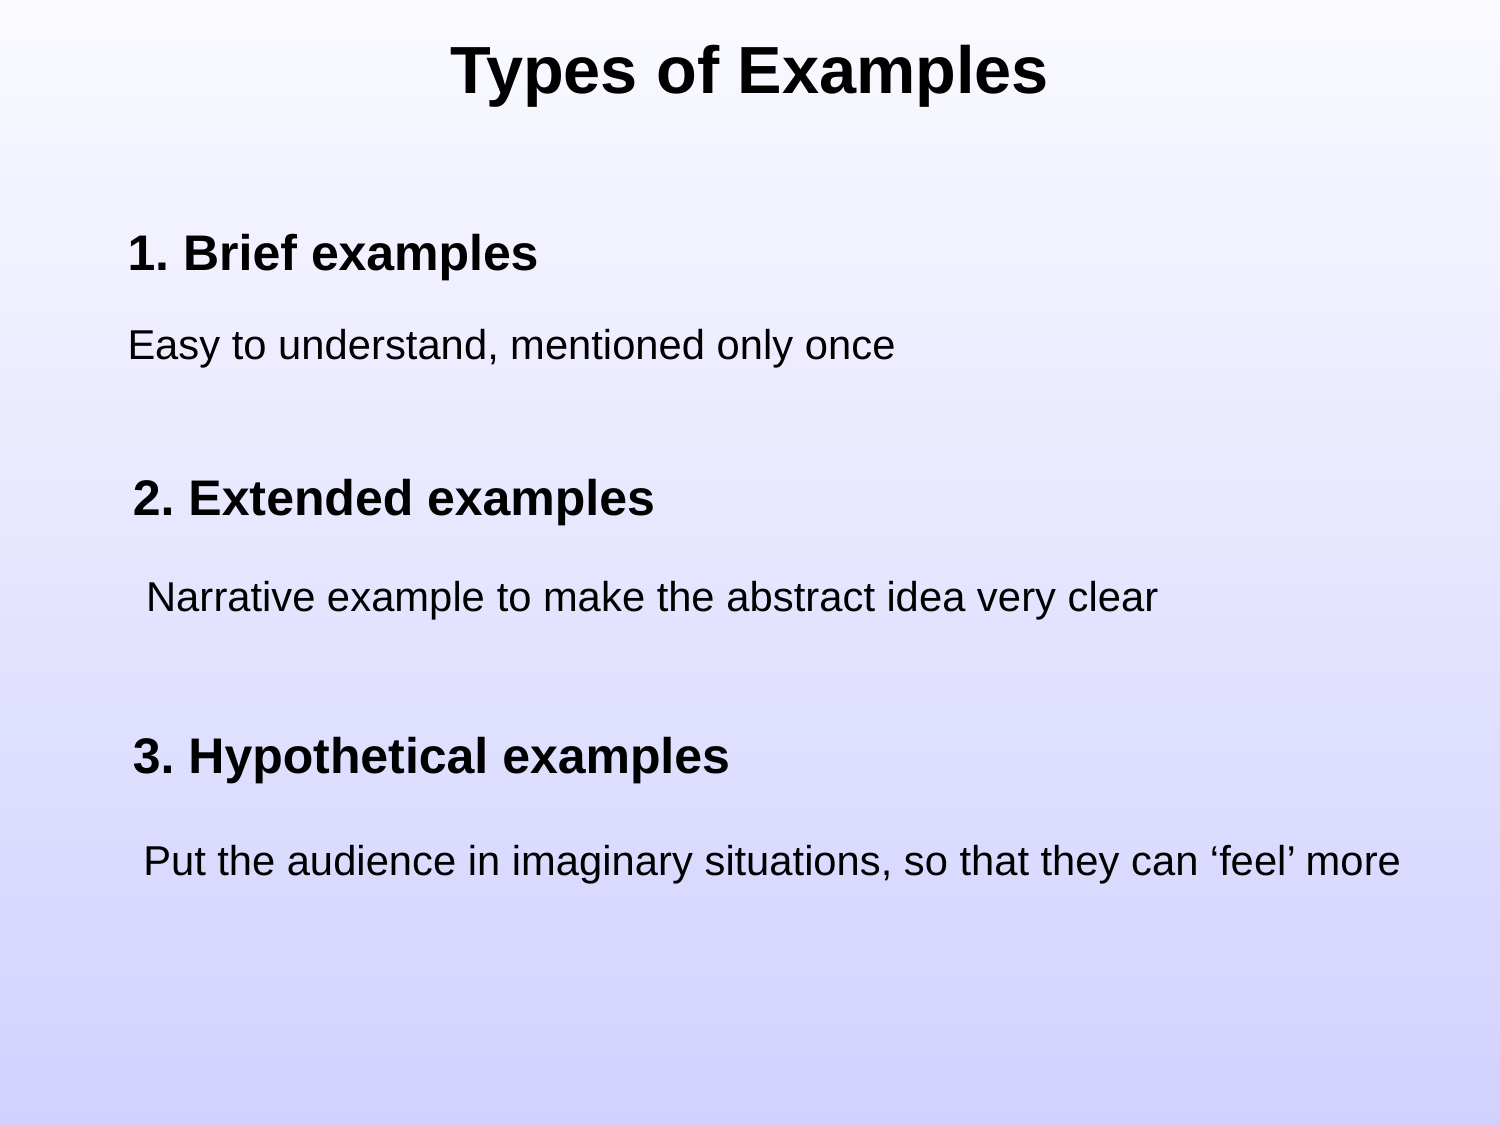

# Types of Examples
1. Brief examples

Easy to understand, mentioned only once

2. Extended examples
Narrative example to make the abstract idea very clear
3. Hypothetical examples
Put the audience in imaginary situations, so that they can ‘feel’ more